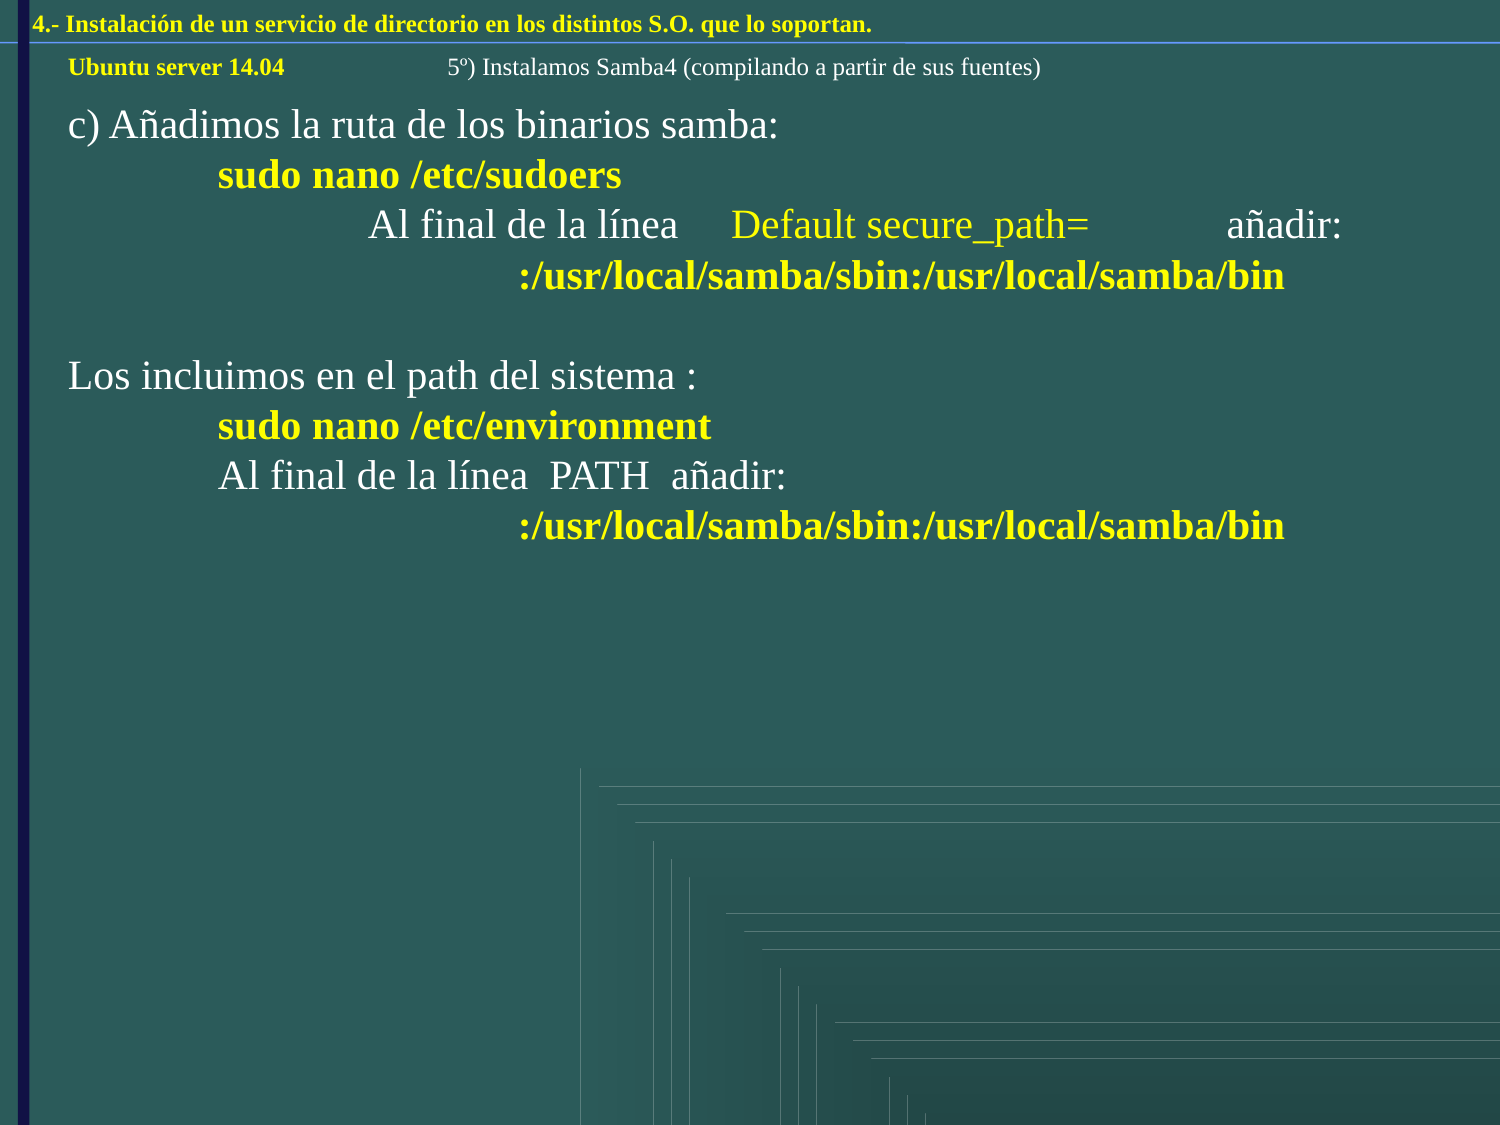

4.- Instalación de un servicio de directorio en los distintos S.O. que lo soportan.
Ubuntu server 14.04                          5º) Instalamos Samba4 (compilando a partir de sus fuentes)
c) Añadimos la ruta de los binarios samba:
	sudo nano /etc/sudoers
   		Al final de la línea     Default secure_path=             añadir:
			:/usr/local/samba/sbin:/usr/local/samba/bin

Los incluimos en el path del sistema :
	sudo nano /etc/environment
	Al final de la línea  PATH  añadir:
			:/usr/local/samba/sbin:/usr/local/samba/bin